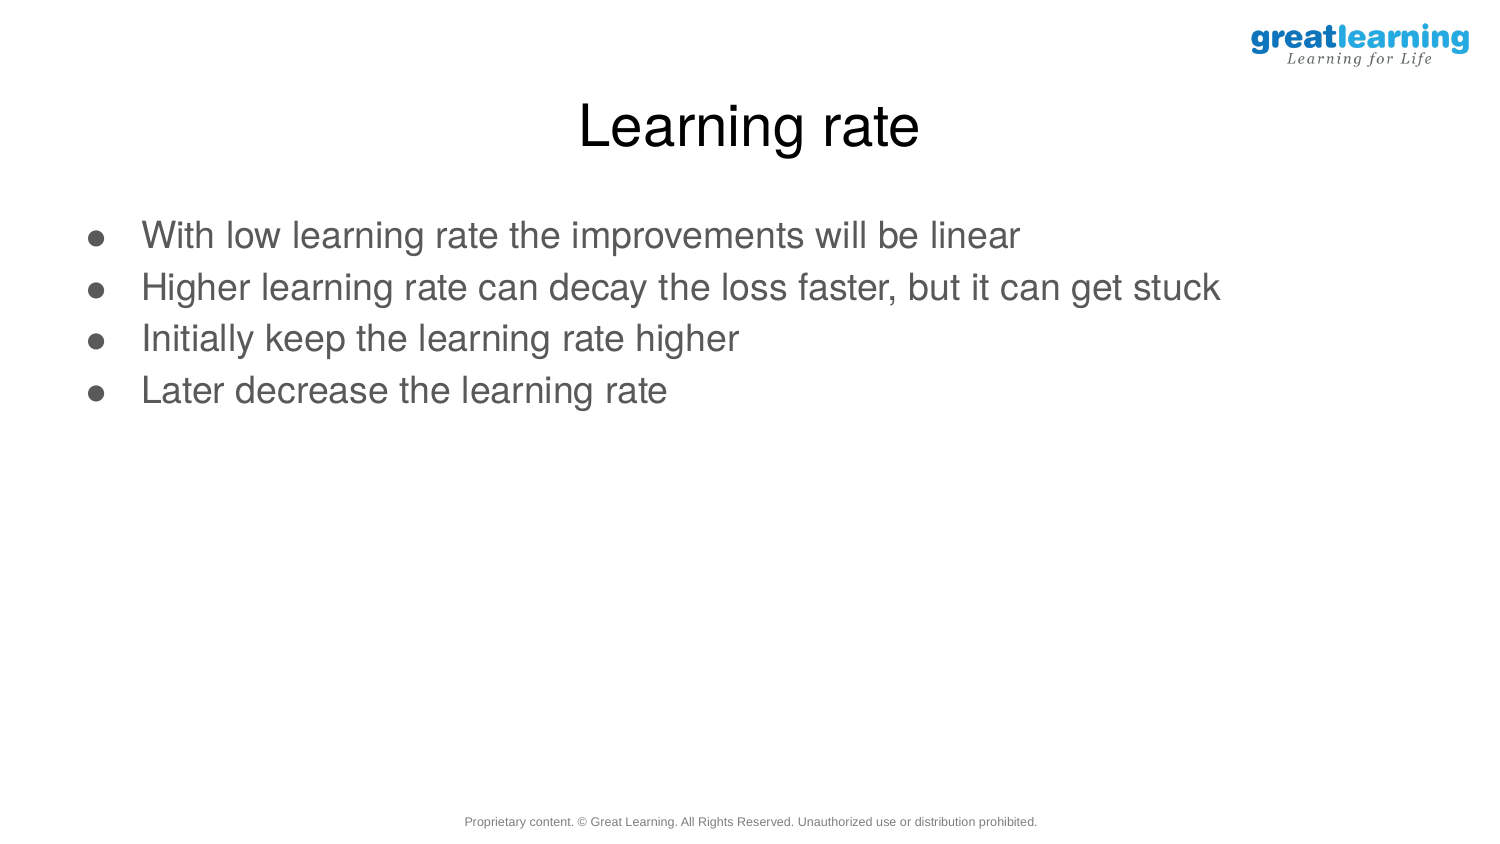

# Learning rate
With low learning rate the improvements will be linear
Higher learning rate can decay the loss faster, but it can get stuck
Initially keep the learning rate higher
Later decrease the learning rate